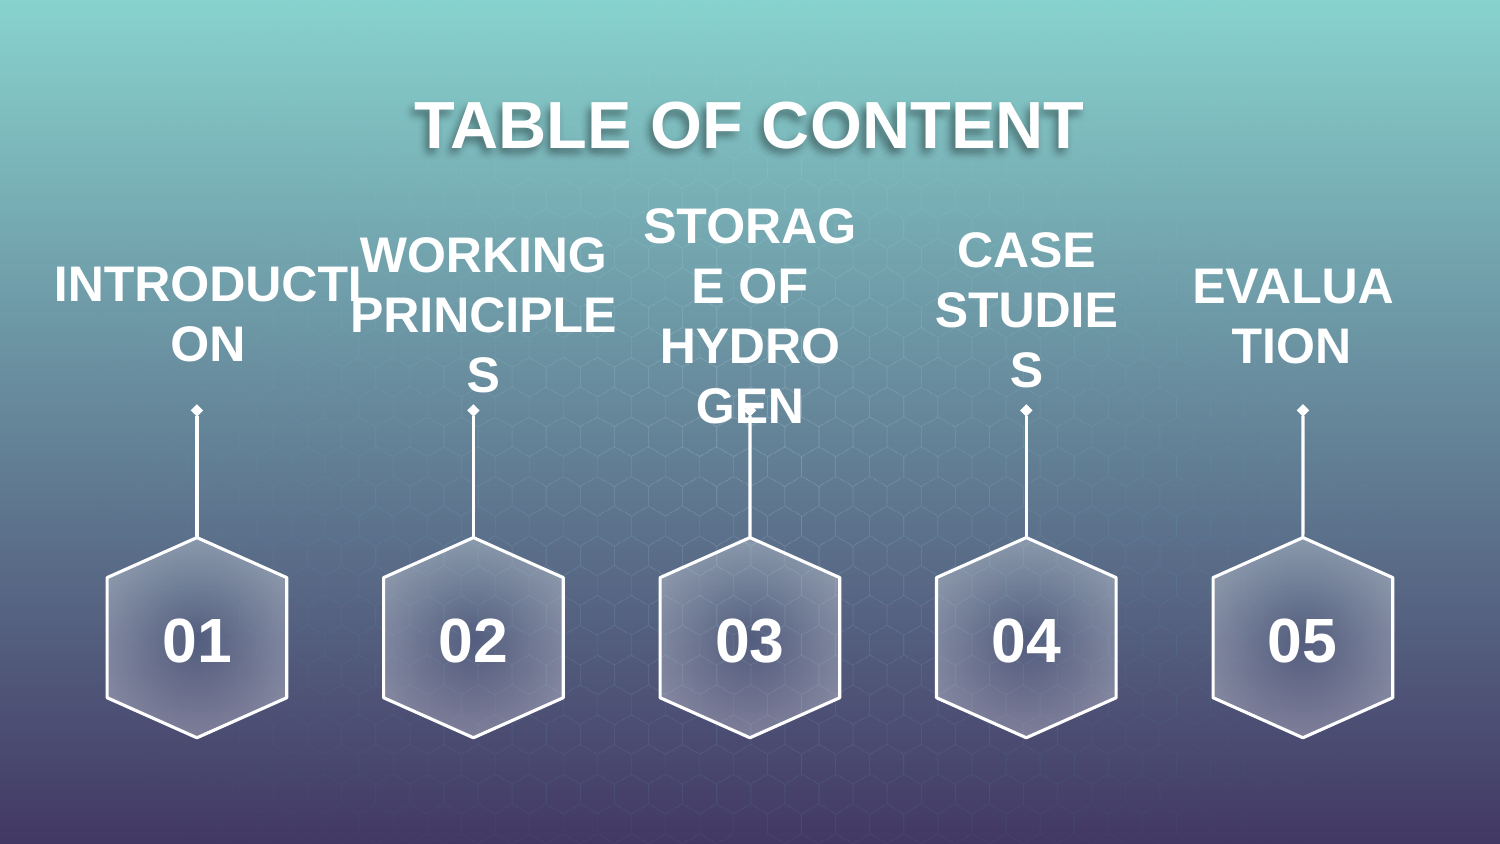

# TABLE OF CONTENT
STORAGE OF HYDROGEN
CASE STUDIES
INTRODUCTION
WORKING PRINCIPLES
EVALUATION

02

03

04

05

01